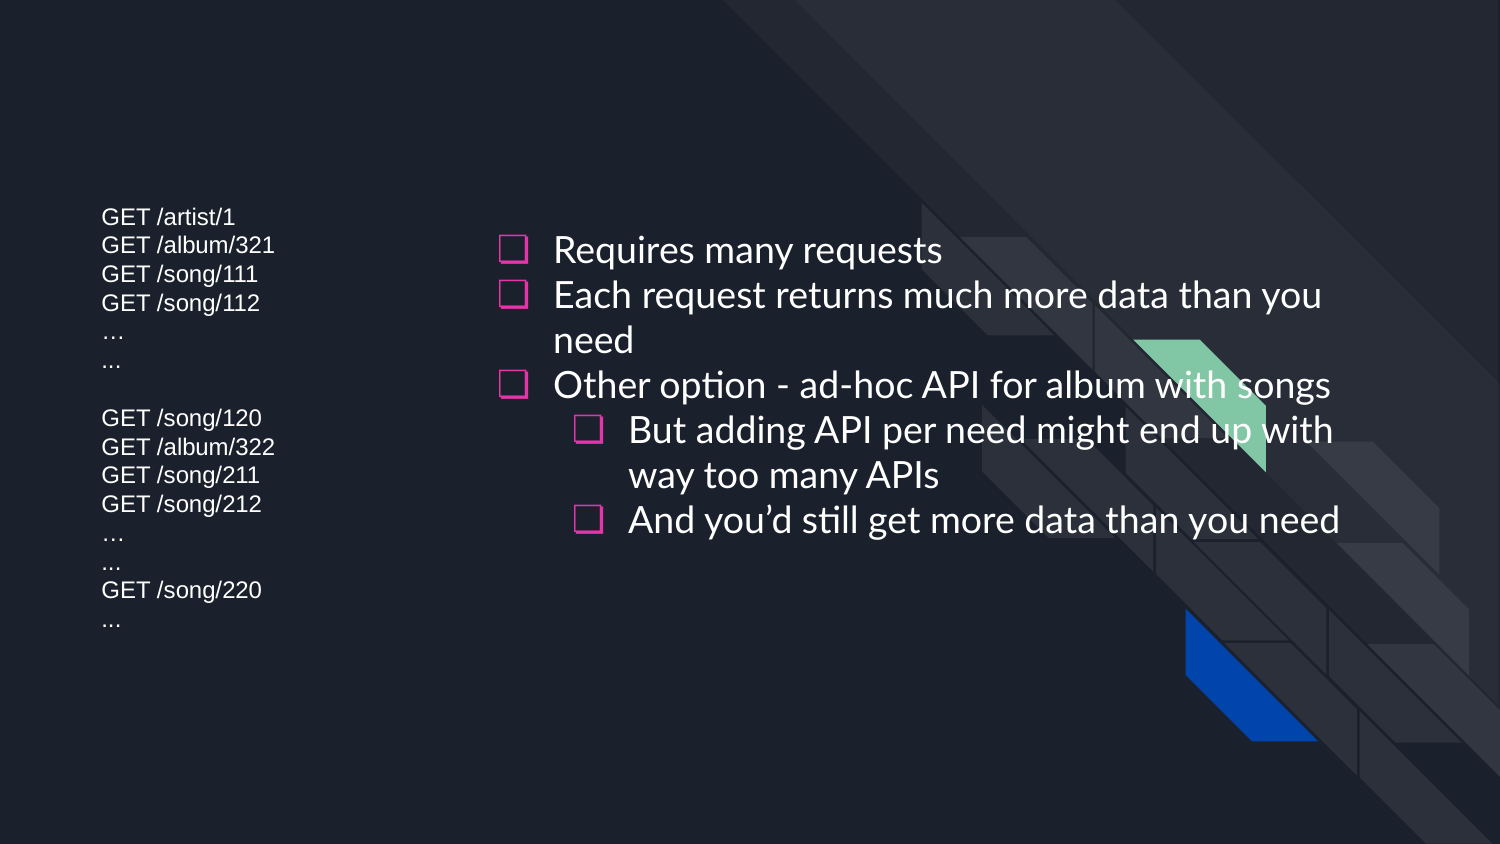

GET /artist/1
GET /album/321
GET /song/111
GET /song/112
…
...

GET /song/120
GET /album/322
GET /song/211
GET /song/212
…
...
GET /song/220
...
Requires many requests
Each request returns much more data than you need
Other option - ad-hoc API for album with songs
But adding API per need might end up with way too many APIs
And you’d still get more data than you need